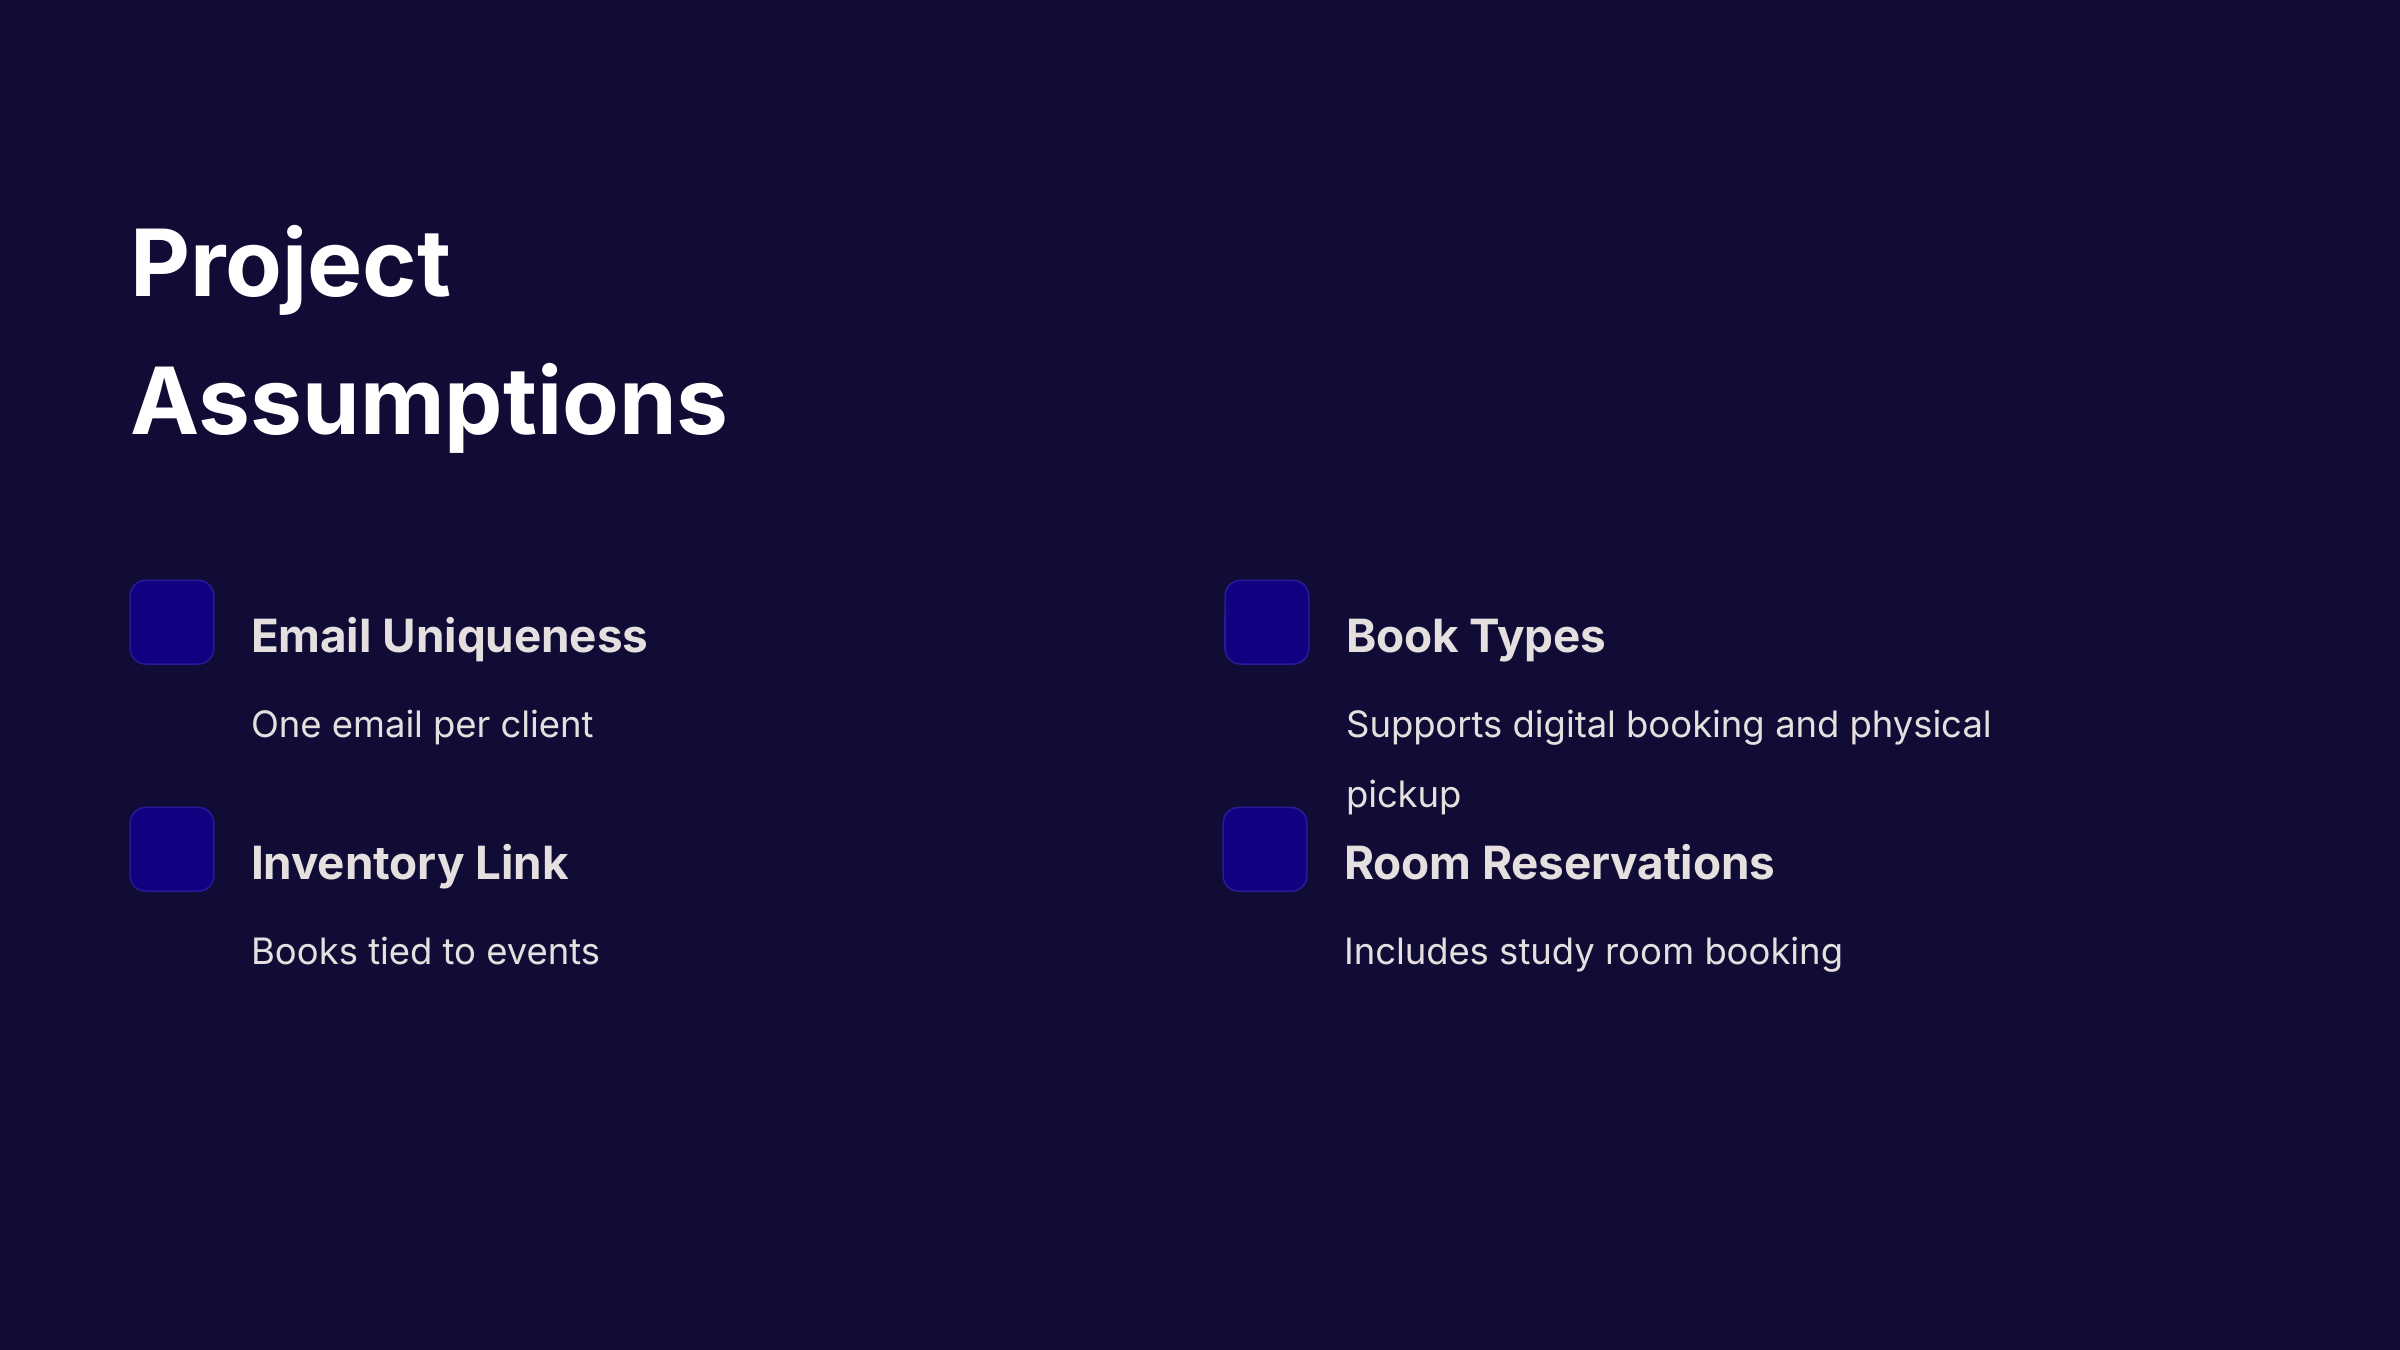

Project Assumptions

Email Uniqueness
Book Types
Supports digital booking and physical pickup
One email per client

Inventory Link
Room Reservations
Books tied to events
Includes study room booking